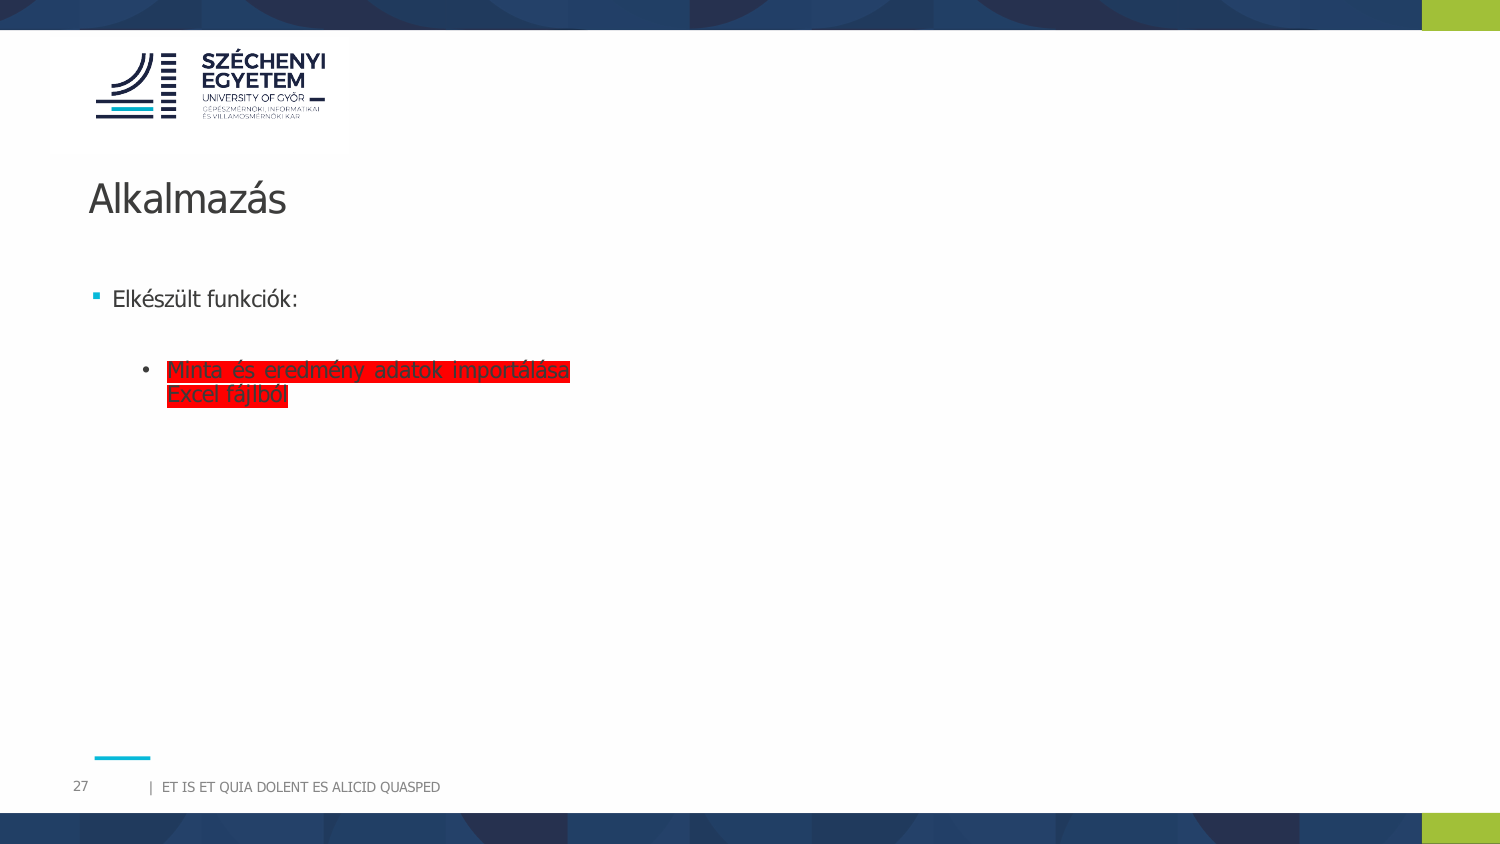

Alkalmazás
Elkészült funkciók:

Minta és eredmény adatok importálása Excel fájlból